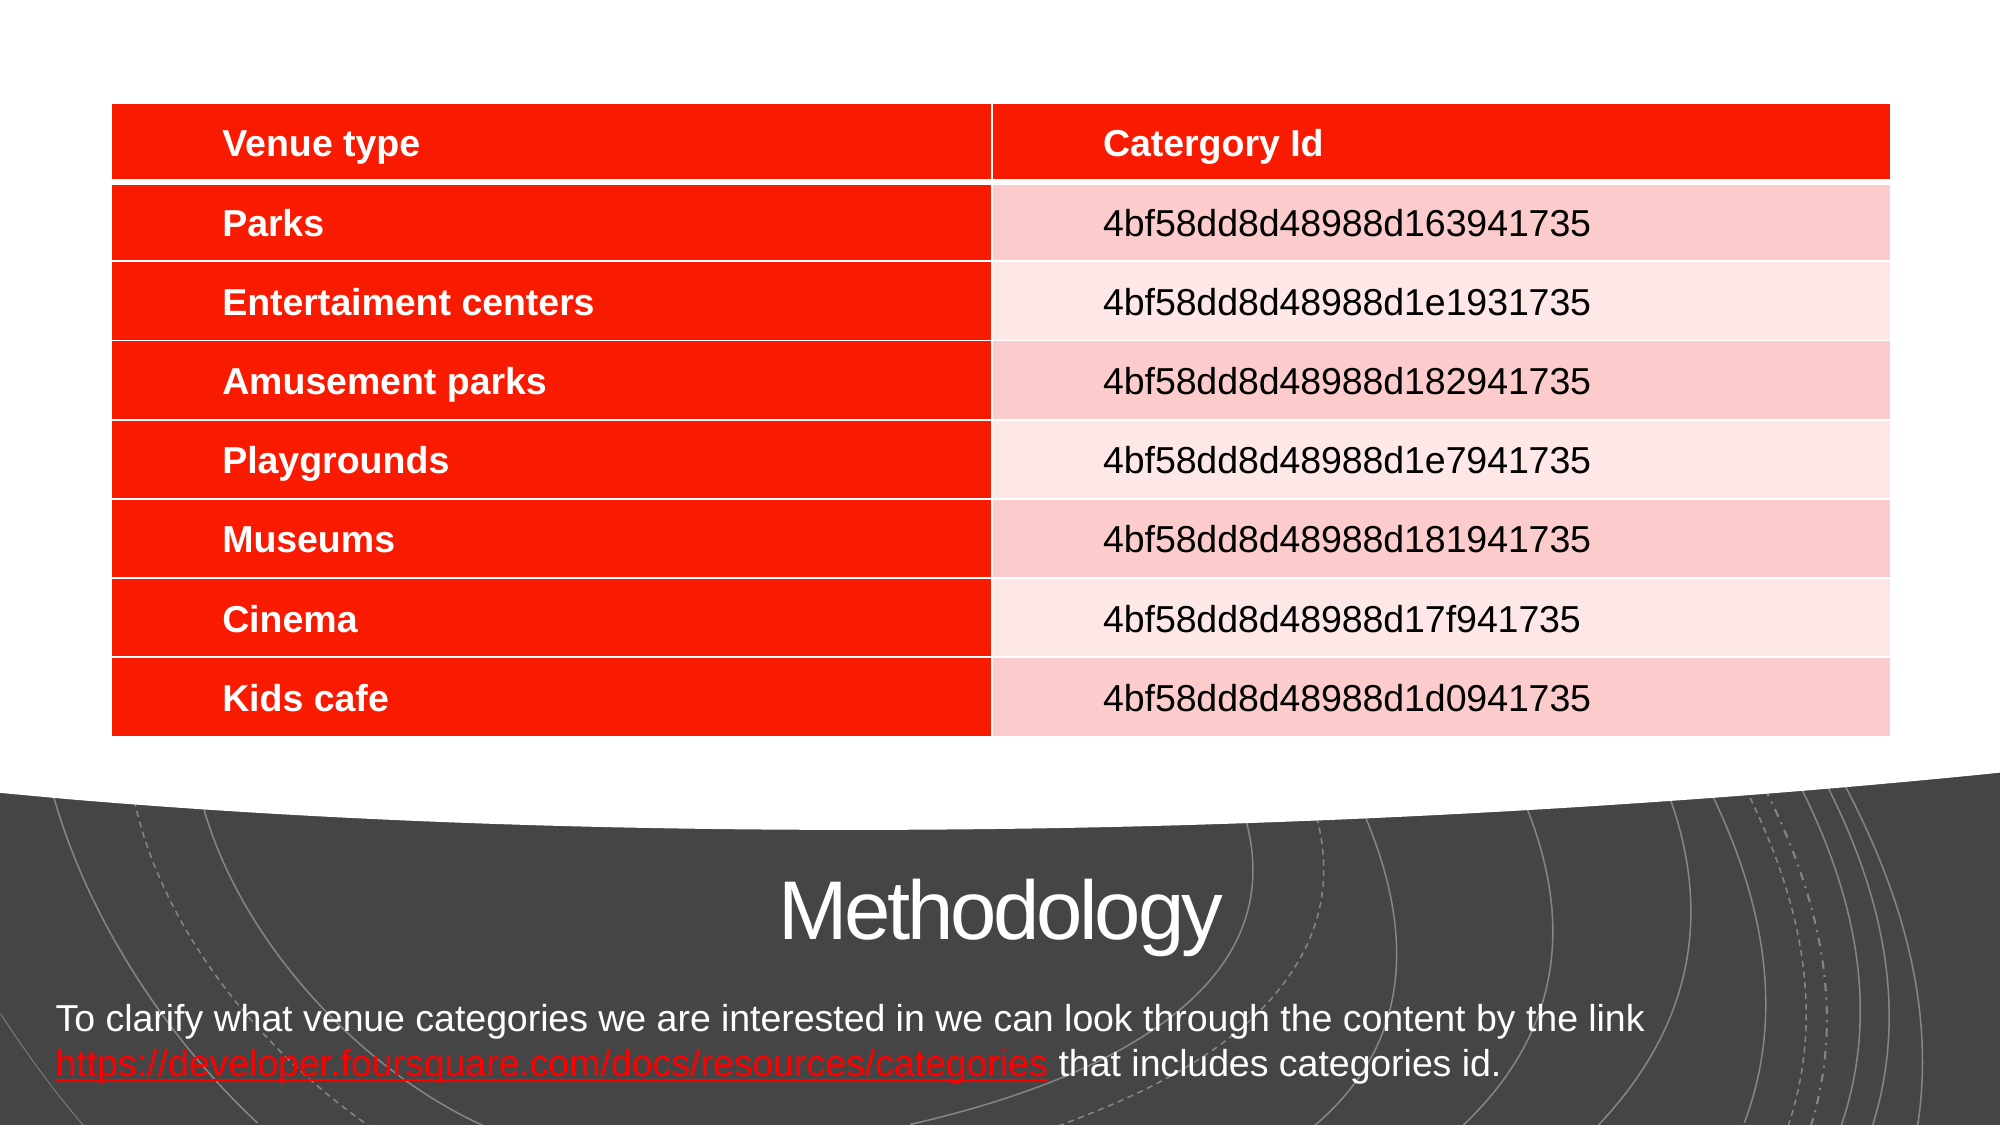

| Venue type | Catergory Id |
| --- | --- |
| Parks | 4bf58dd8d48988d163941735 |
| Entertaiment centers | 4bf58dd8d48988d1e1931735 |
| Amusement parks | 4bf58dd8d48988d182941735 |
| Playgrounds | 4bf58dd8d48988d1e7941735 |
| Museums | 4bf58dd8d48988d181941735 |
| Cinema | 4bf58dd8d48988d17f941735 |
| Kids cafe | 4bf58dd8d48988d1d0941735 |

# Methodology
To clarify what venue categories we are interested in we can look through the content by the link https://developer.foursquare.com/docs/resources/categories that includes categories id.